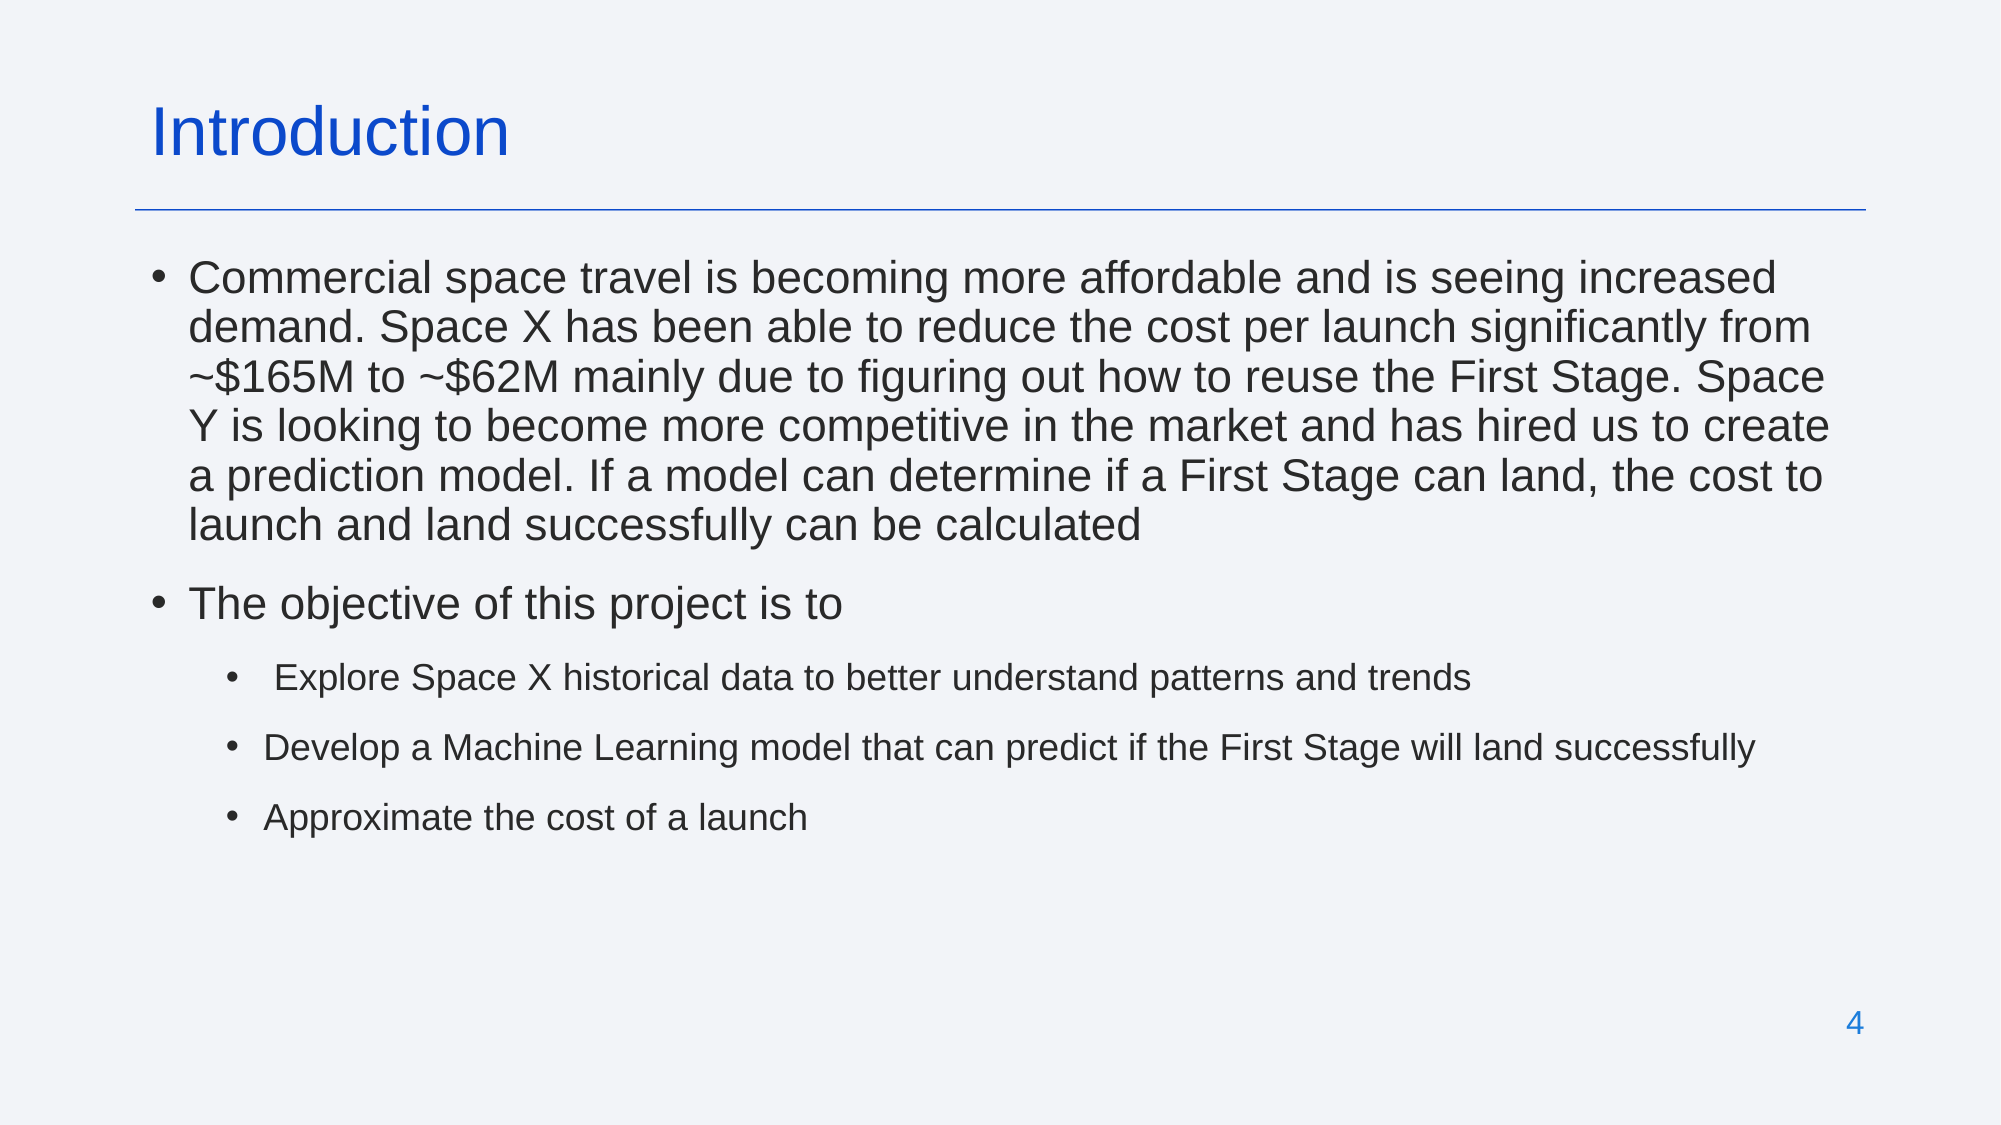

Introduction
Commercial space travel is becoming more affordable and is seeing increased demand. Space X has been able to reduce the cost per launch significantly from ~$165M to ~$62M mainly due to figuring out how to reuse the First Stage. Space Y is looking to become more competitive in the market and has hired us to create a prediction model. If a model can determine if a First Stage can land, the cost to launch and land successfully can be calculated
The objective of this project is to
 Explore Space X historical data to better understand patterns and trends
Develop a Machine Learning model that can predict if the First Stage will land successfully
Approximate the cost of a launch
4